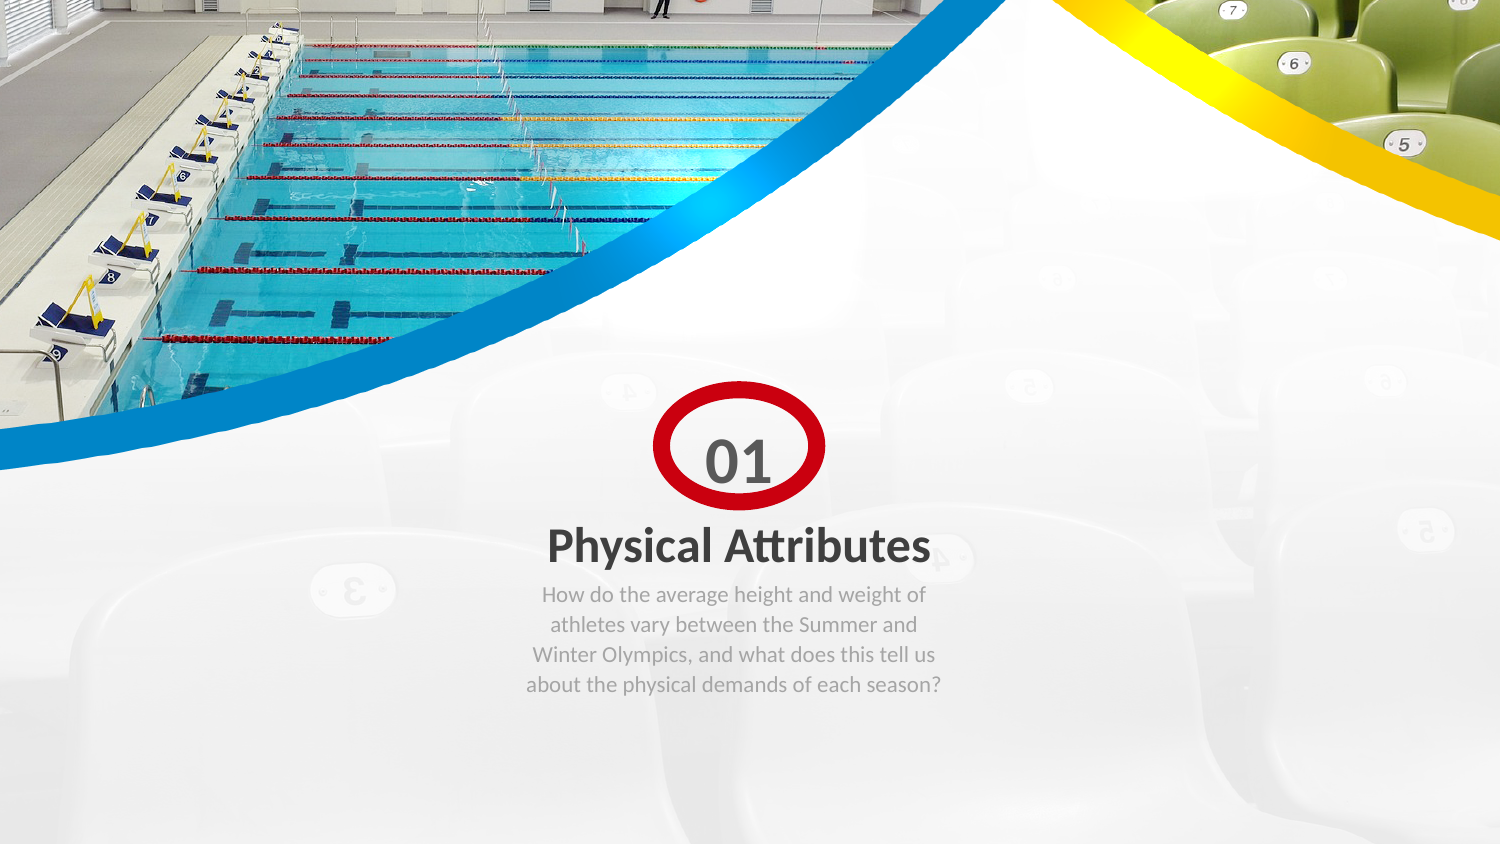

01
Physical Attributes
How do the average height and weight of athletes vary between the Summer and Winter Olympics, and what does this tell us about the physical demands of each season?